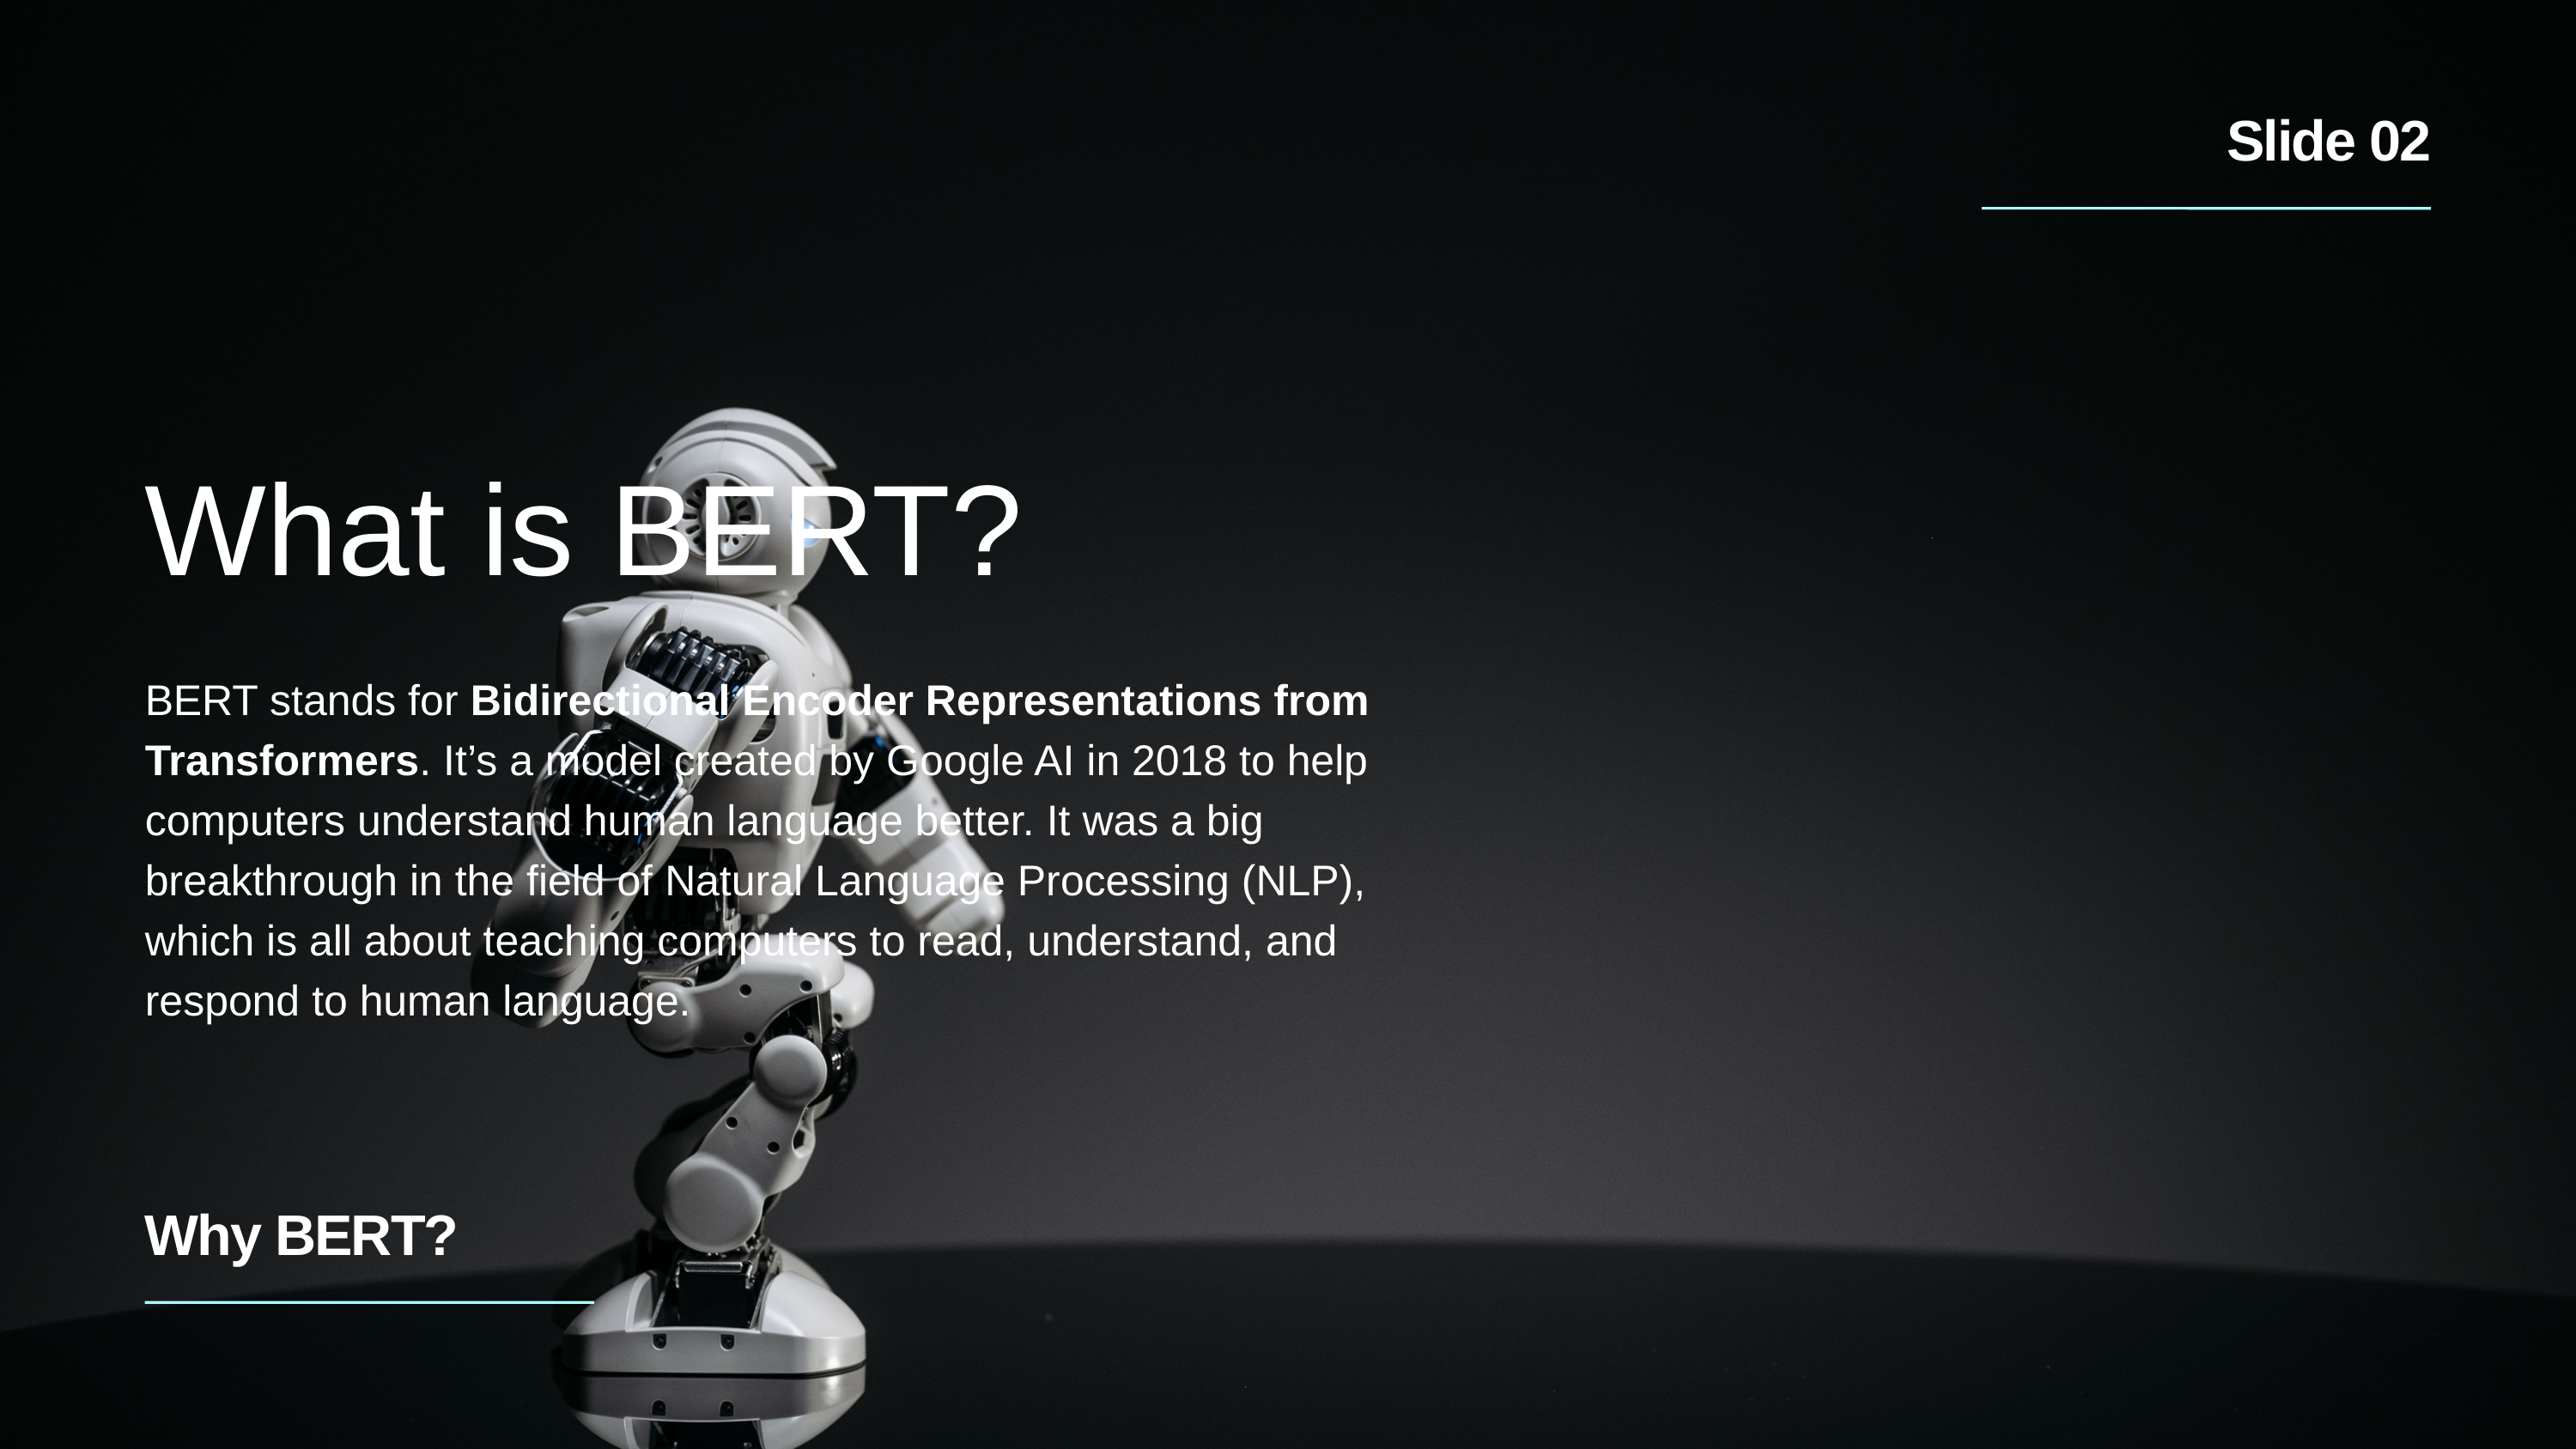

Slide 02

What is BERT?
BERT stands for Bidirectional Encoder Representations from Transformers. It’s a model created by Google AI in 2018 to help computers understand human language better. It was a big breakthrough in the field of Natural Language Processing (NLP), which is all about teaching computers to read, understand, and respond to human language.

Why BERT?